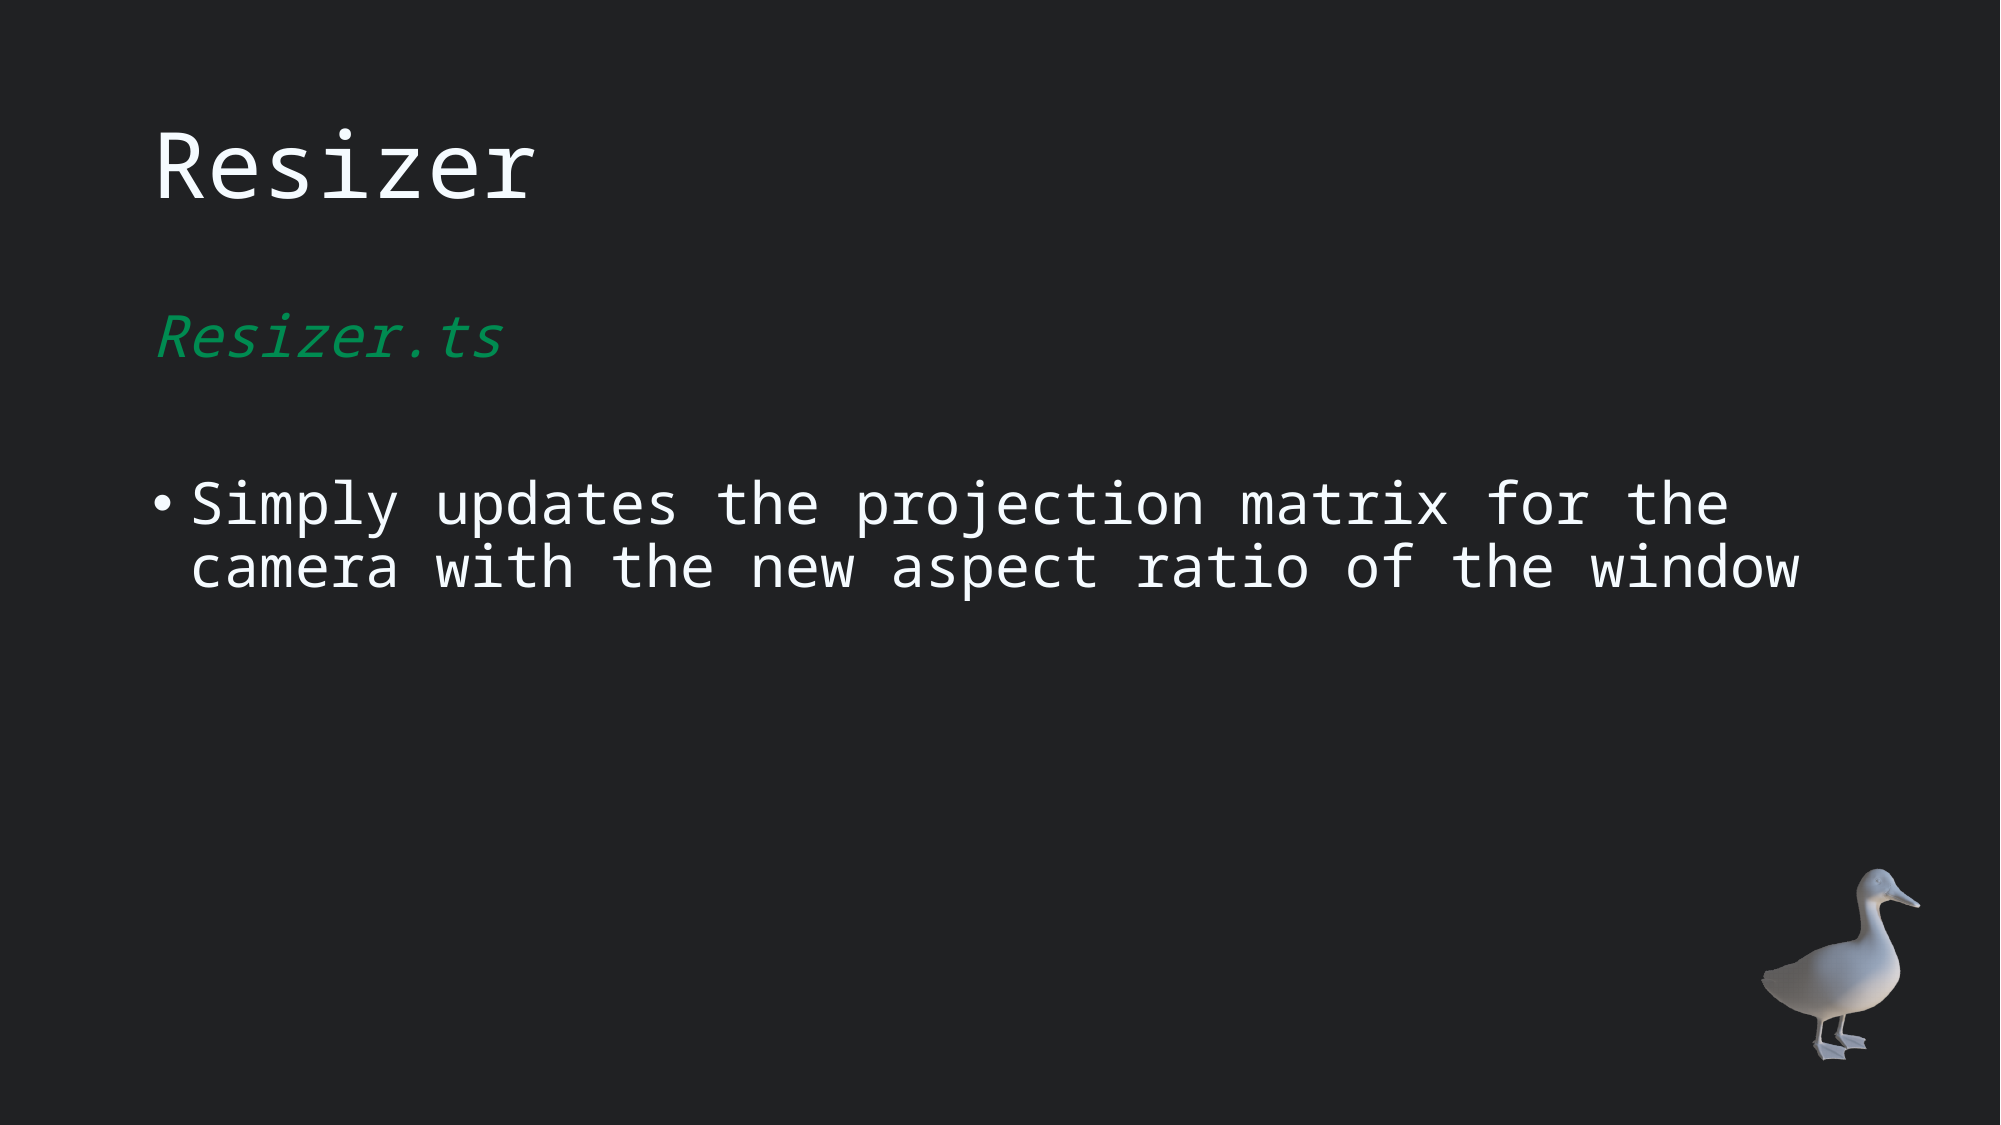

# Resizer
Resizer.ts

Simply updates the projection matrix for the camera with the new aspect ratio of the window